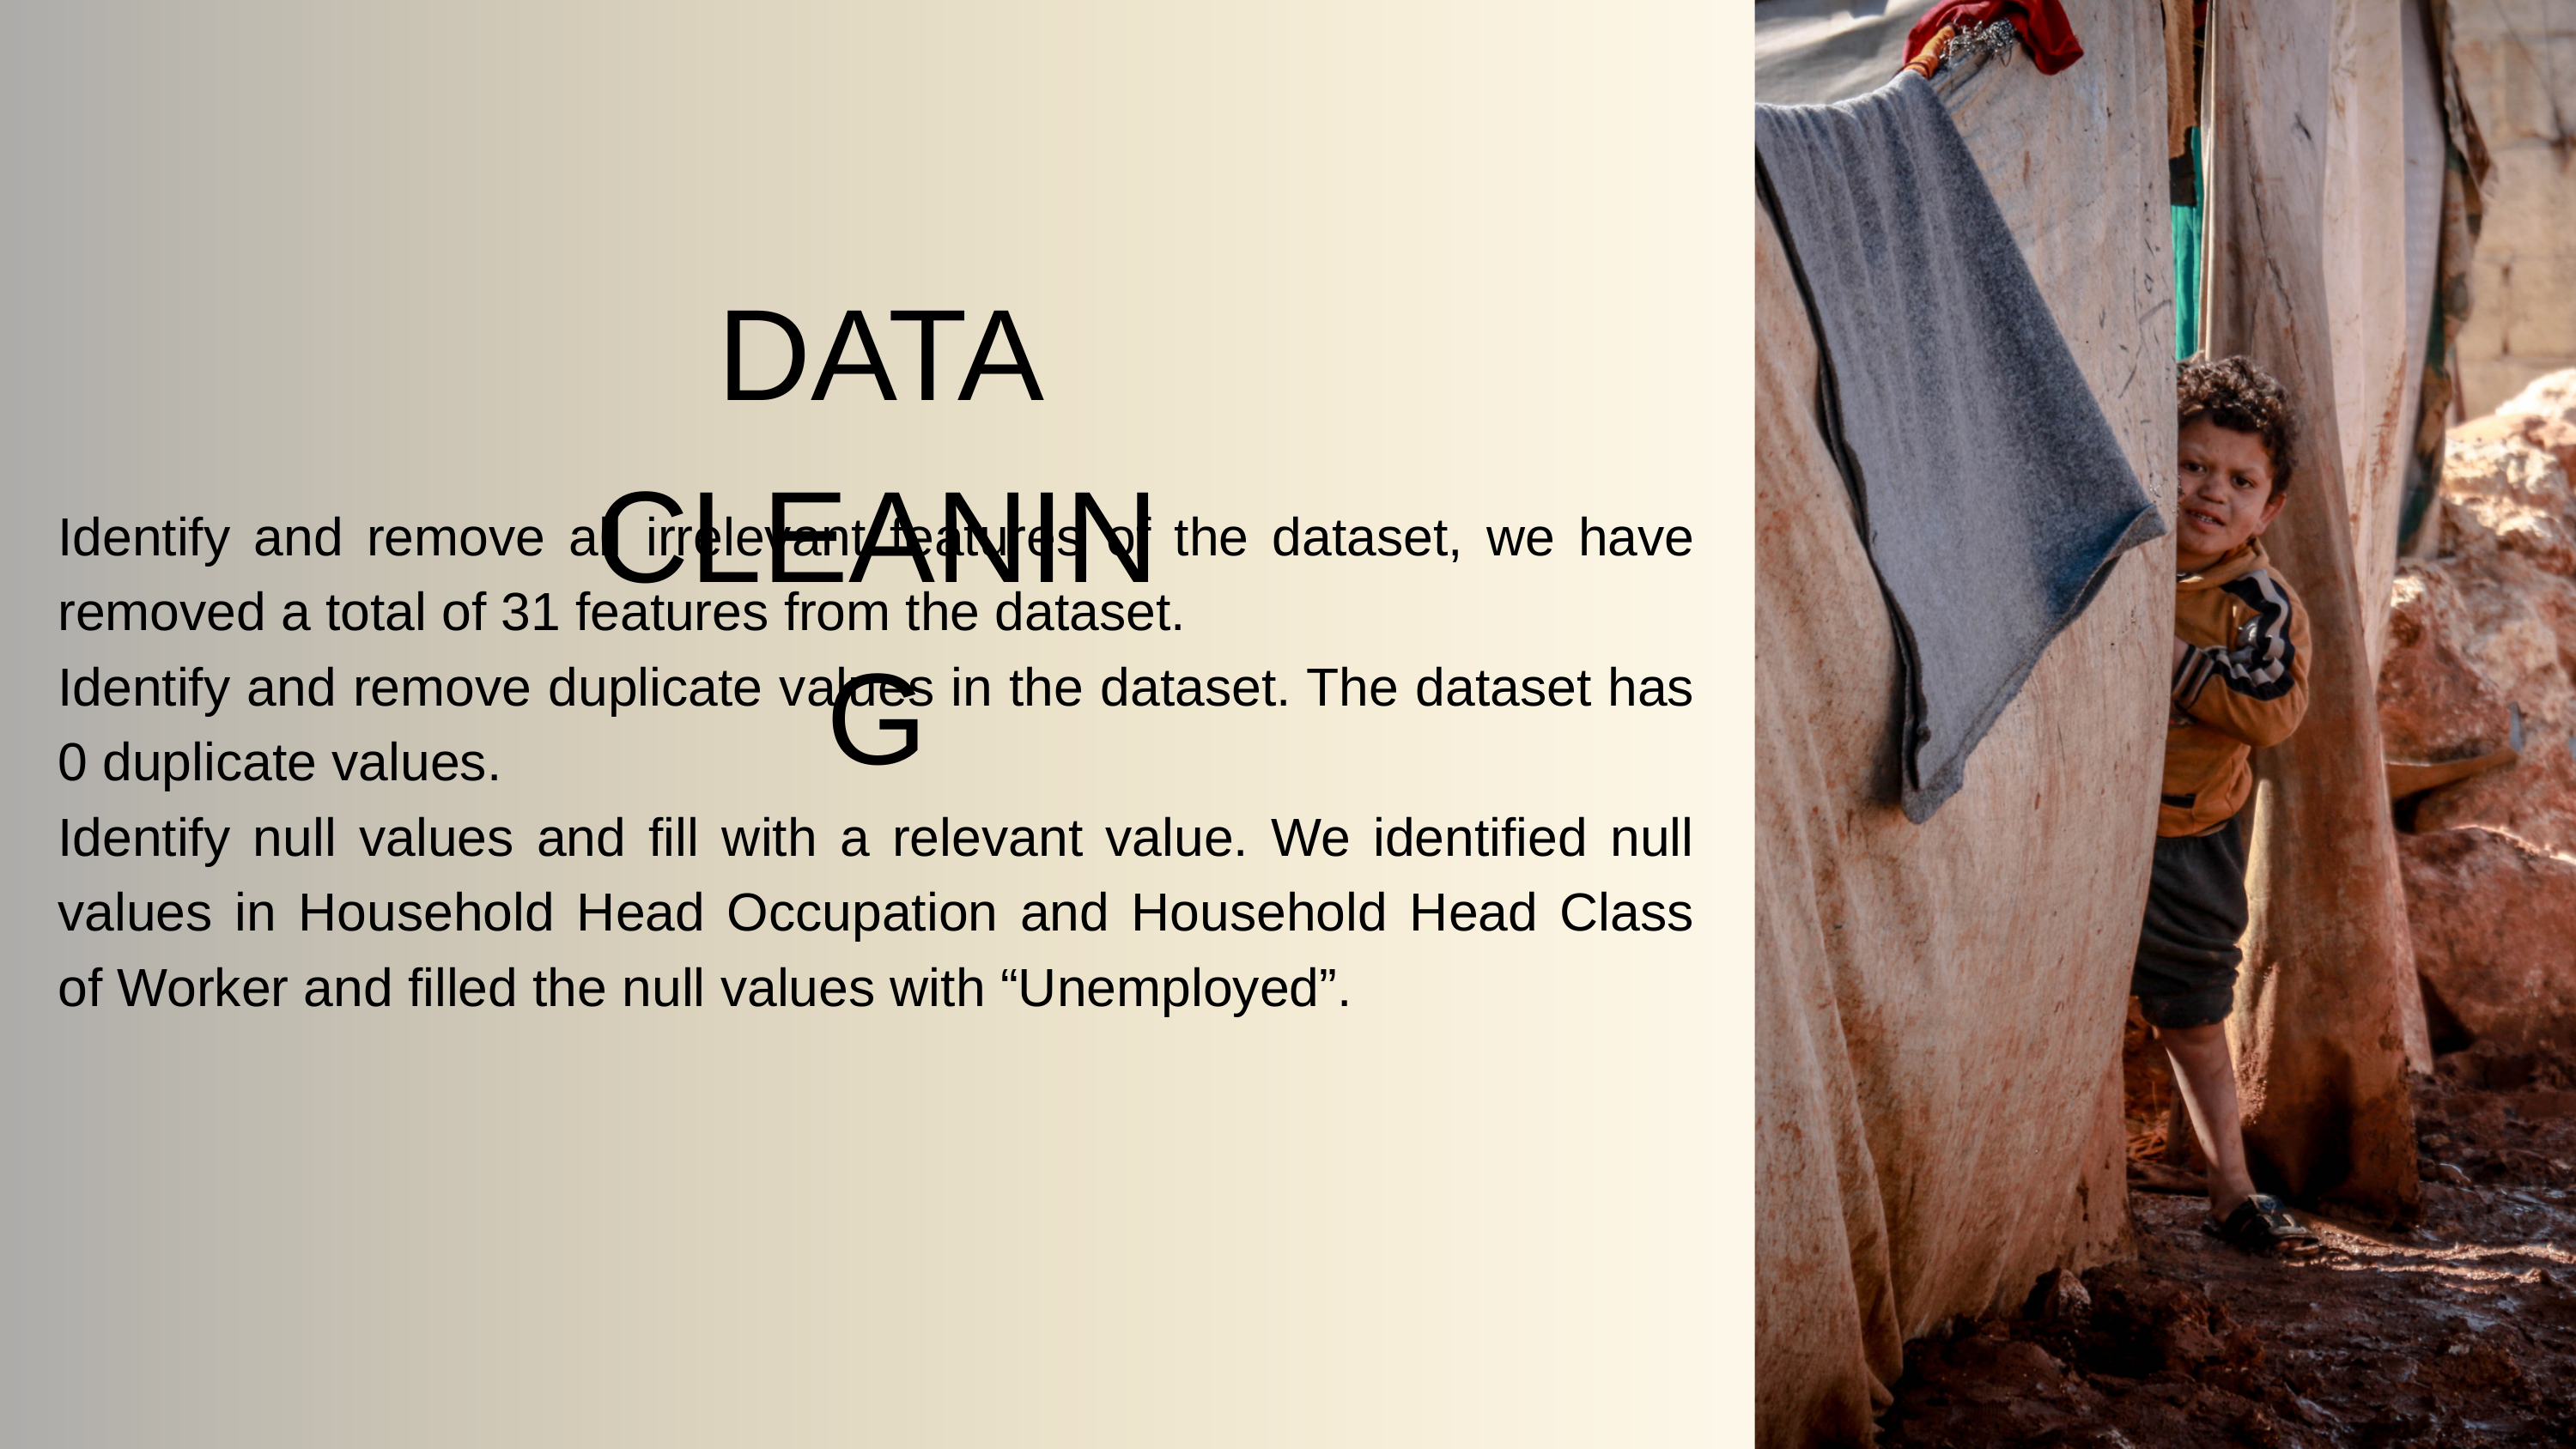

DATA CLEANING
Identify and remove all irrelevant features of the dataset, we have removed a total of 31 features from the dataset.
Identify and remove duplicate values in the dataset. The dataset has 0 duplicate values.
Identify null values and fill with a relevant value. We identified null values in Household Head Occupation and Household Head Class of Worker and filled the null values with “Unemployed”.